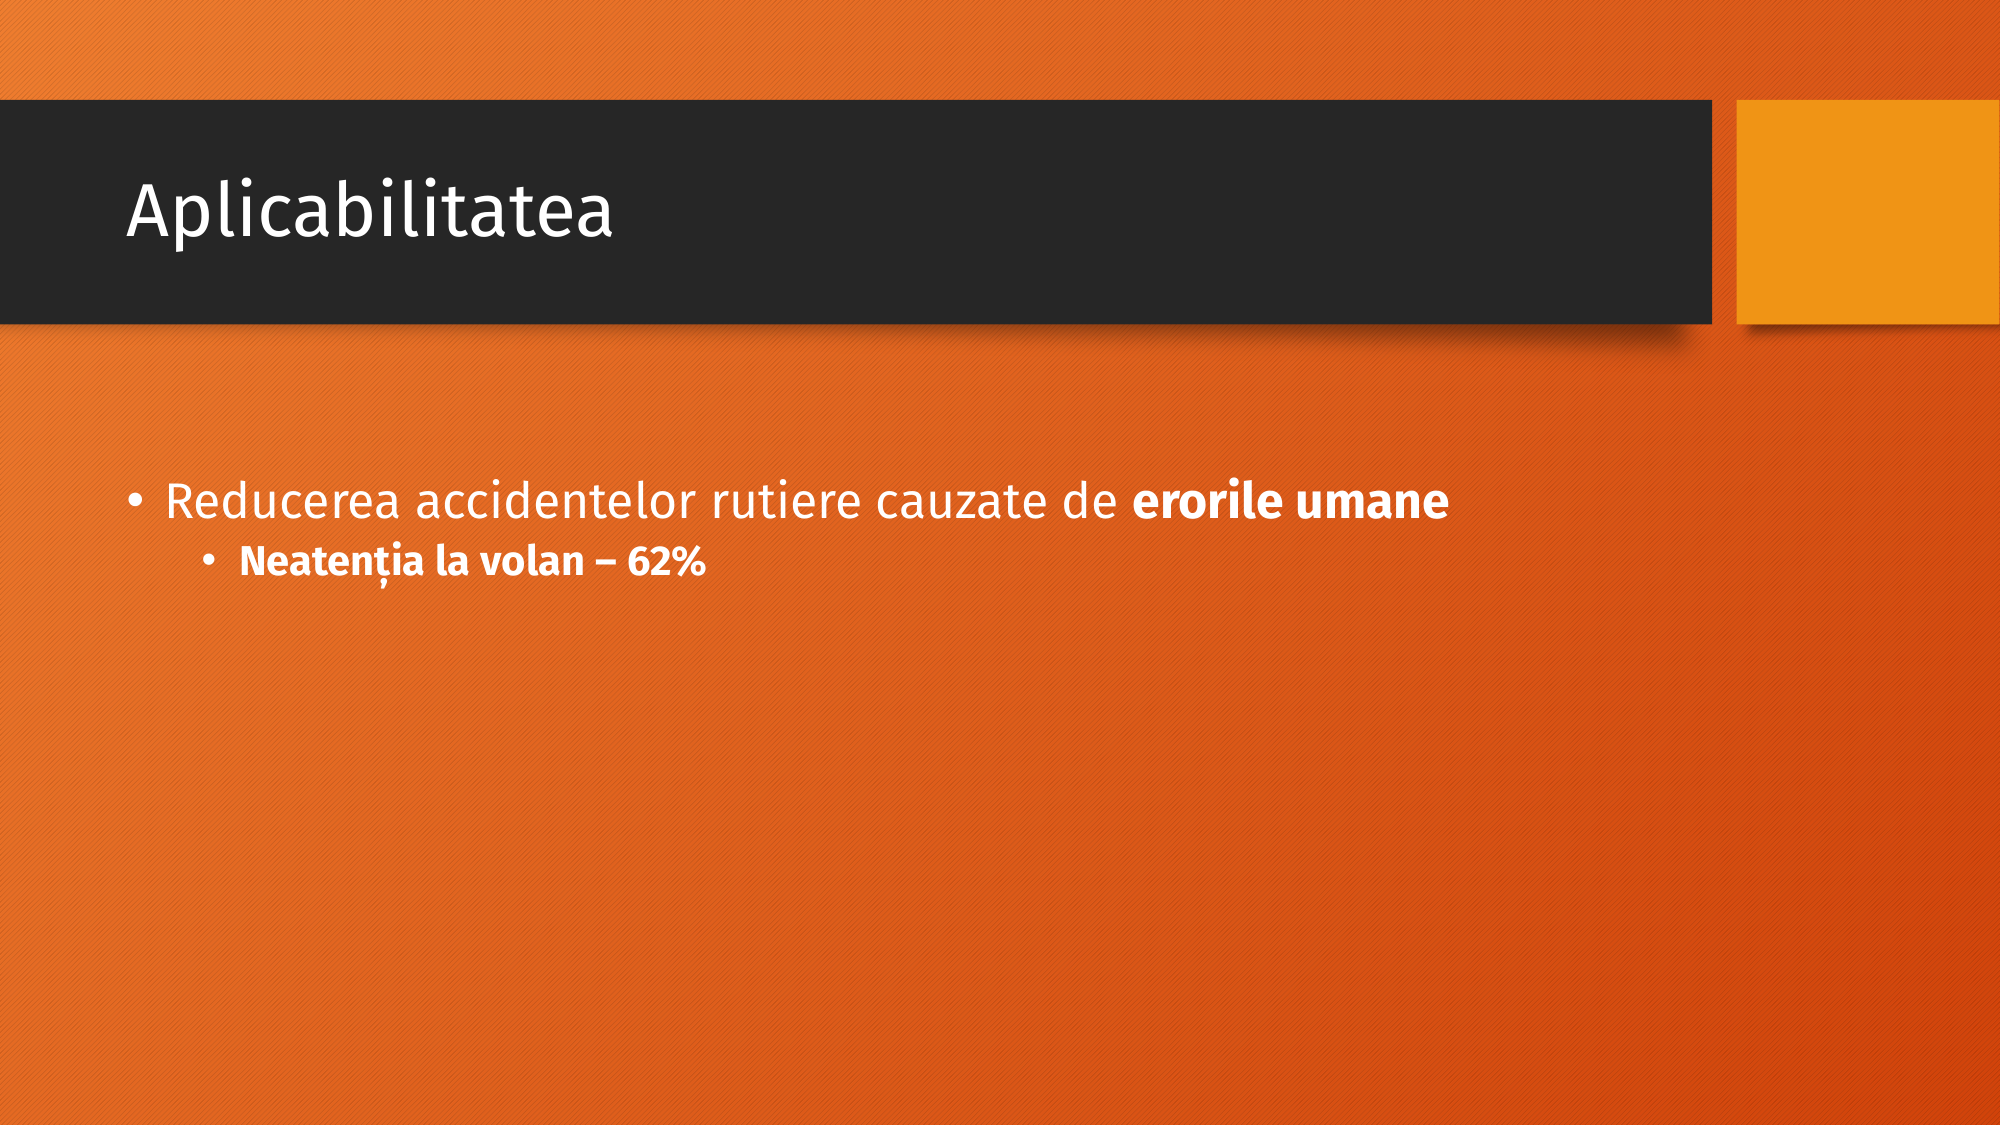

# Aplicabilitatea
Reducerea accidentelor rutiere cauzate de erorile umane
Neatenția la volan – 62%